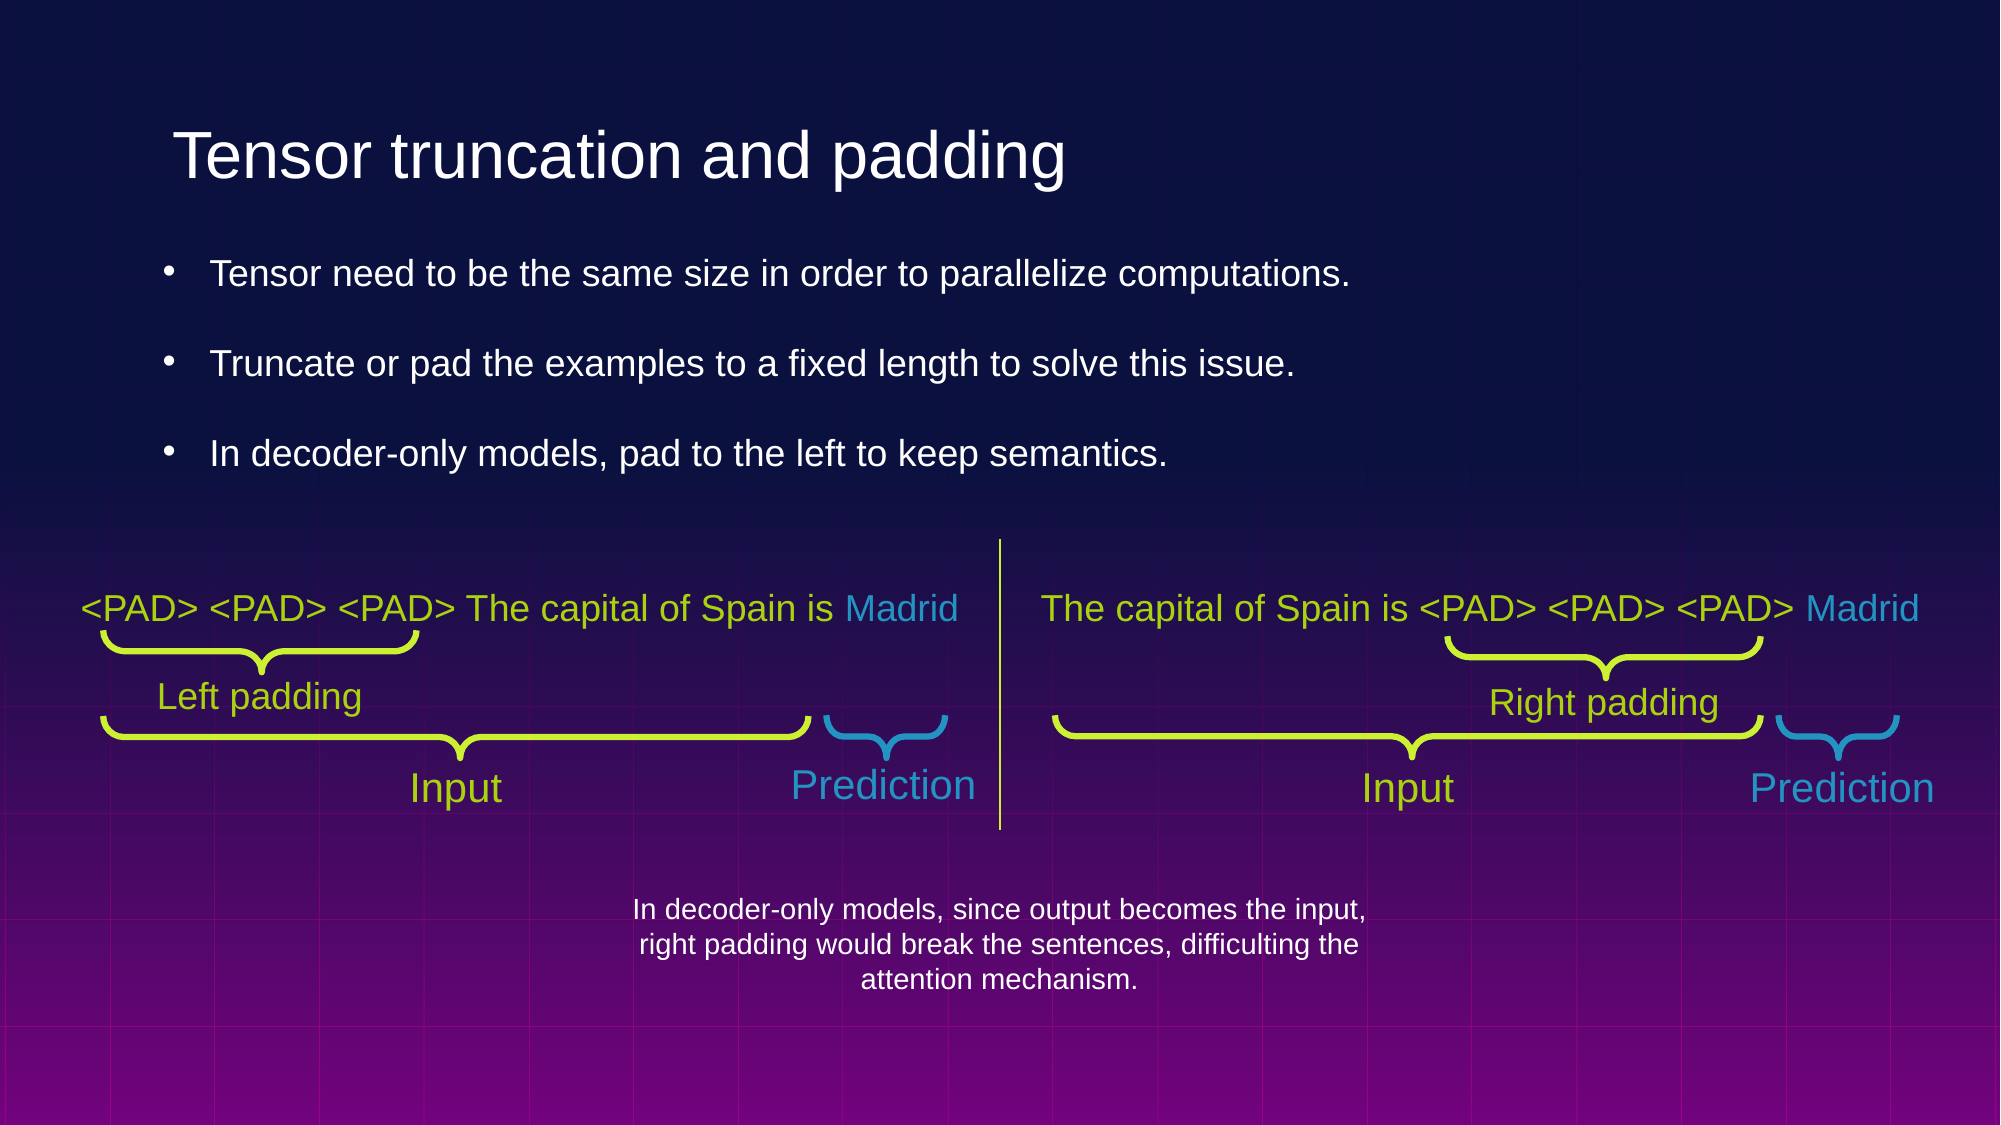

# Tensor truncation and padding
Tensor need to be the same size in order to parallelize computations.

Truncate or pad the examples to a fixed length to solve this issue.

In decoder-only models, pad to the left to keep semantics.

<PAD> <PAD> <PAD> The capital of Spain is Madrid
The capital of Spain is <PAD> <PAD> <PAD> Madrid
Left padding
Right padding

Prediction
Input
Input
Prediction
In decoder-only models, since output becomes the input, right padding would break the sentences, difficulting the attention mechanism.